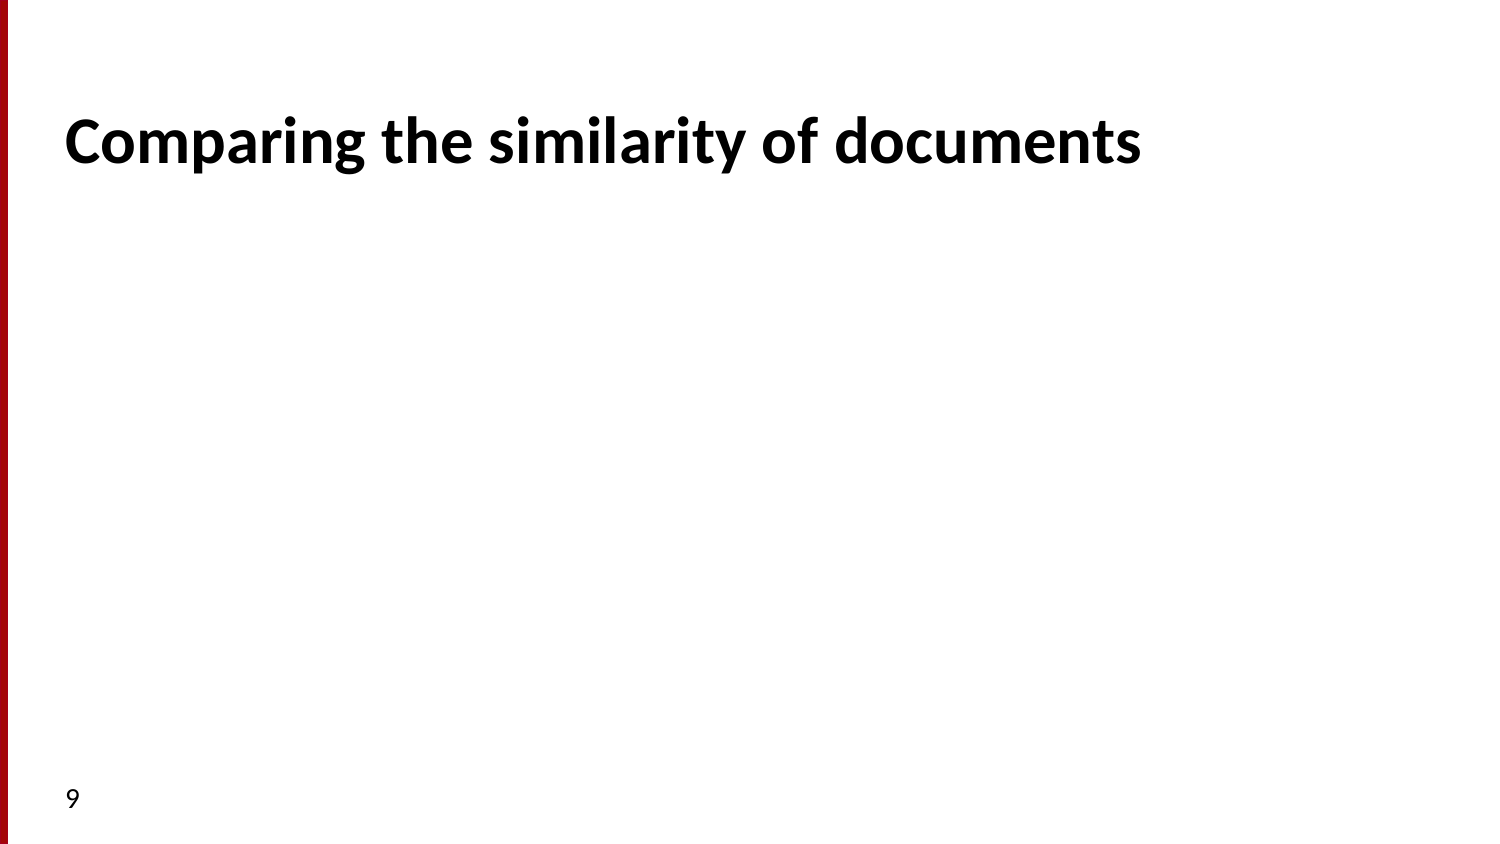

# Comparing the similarity of documents

9